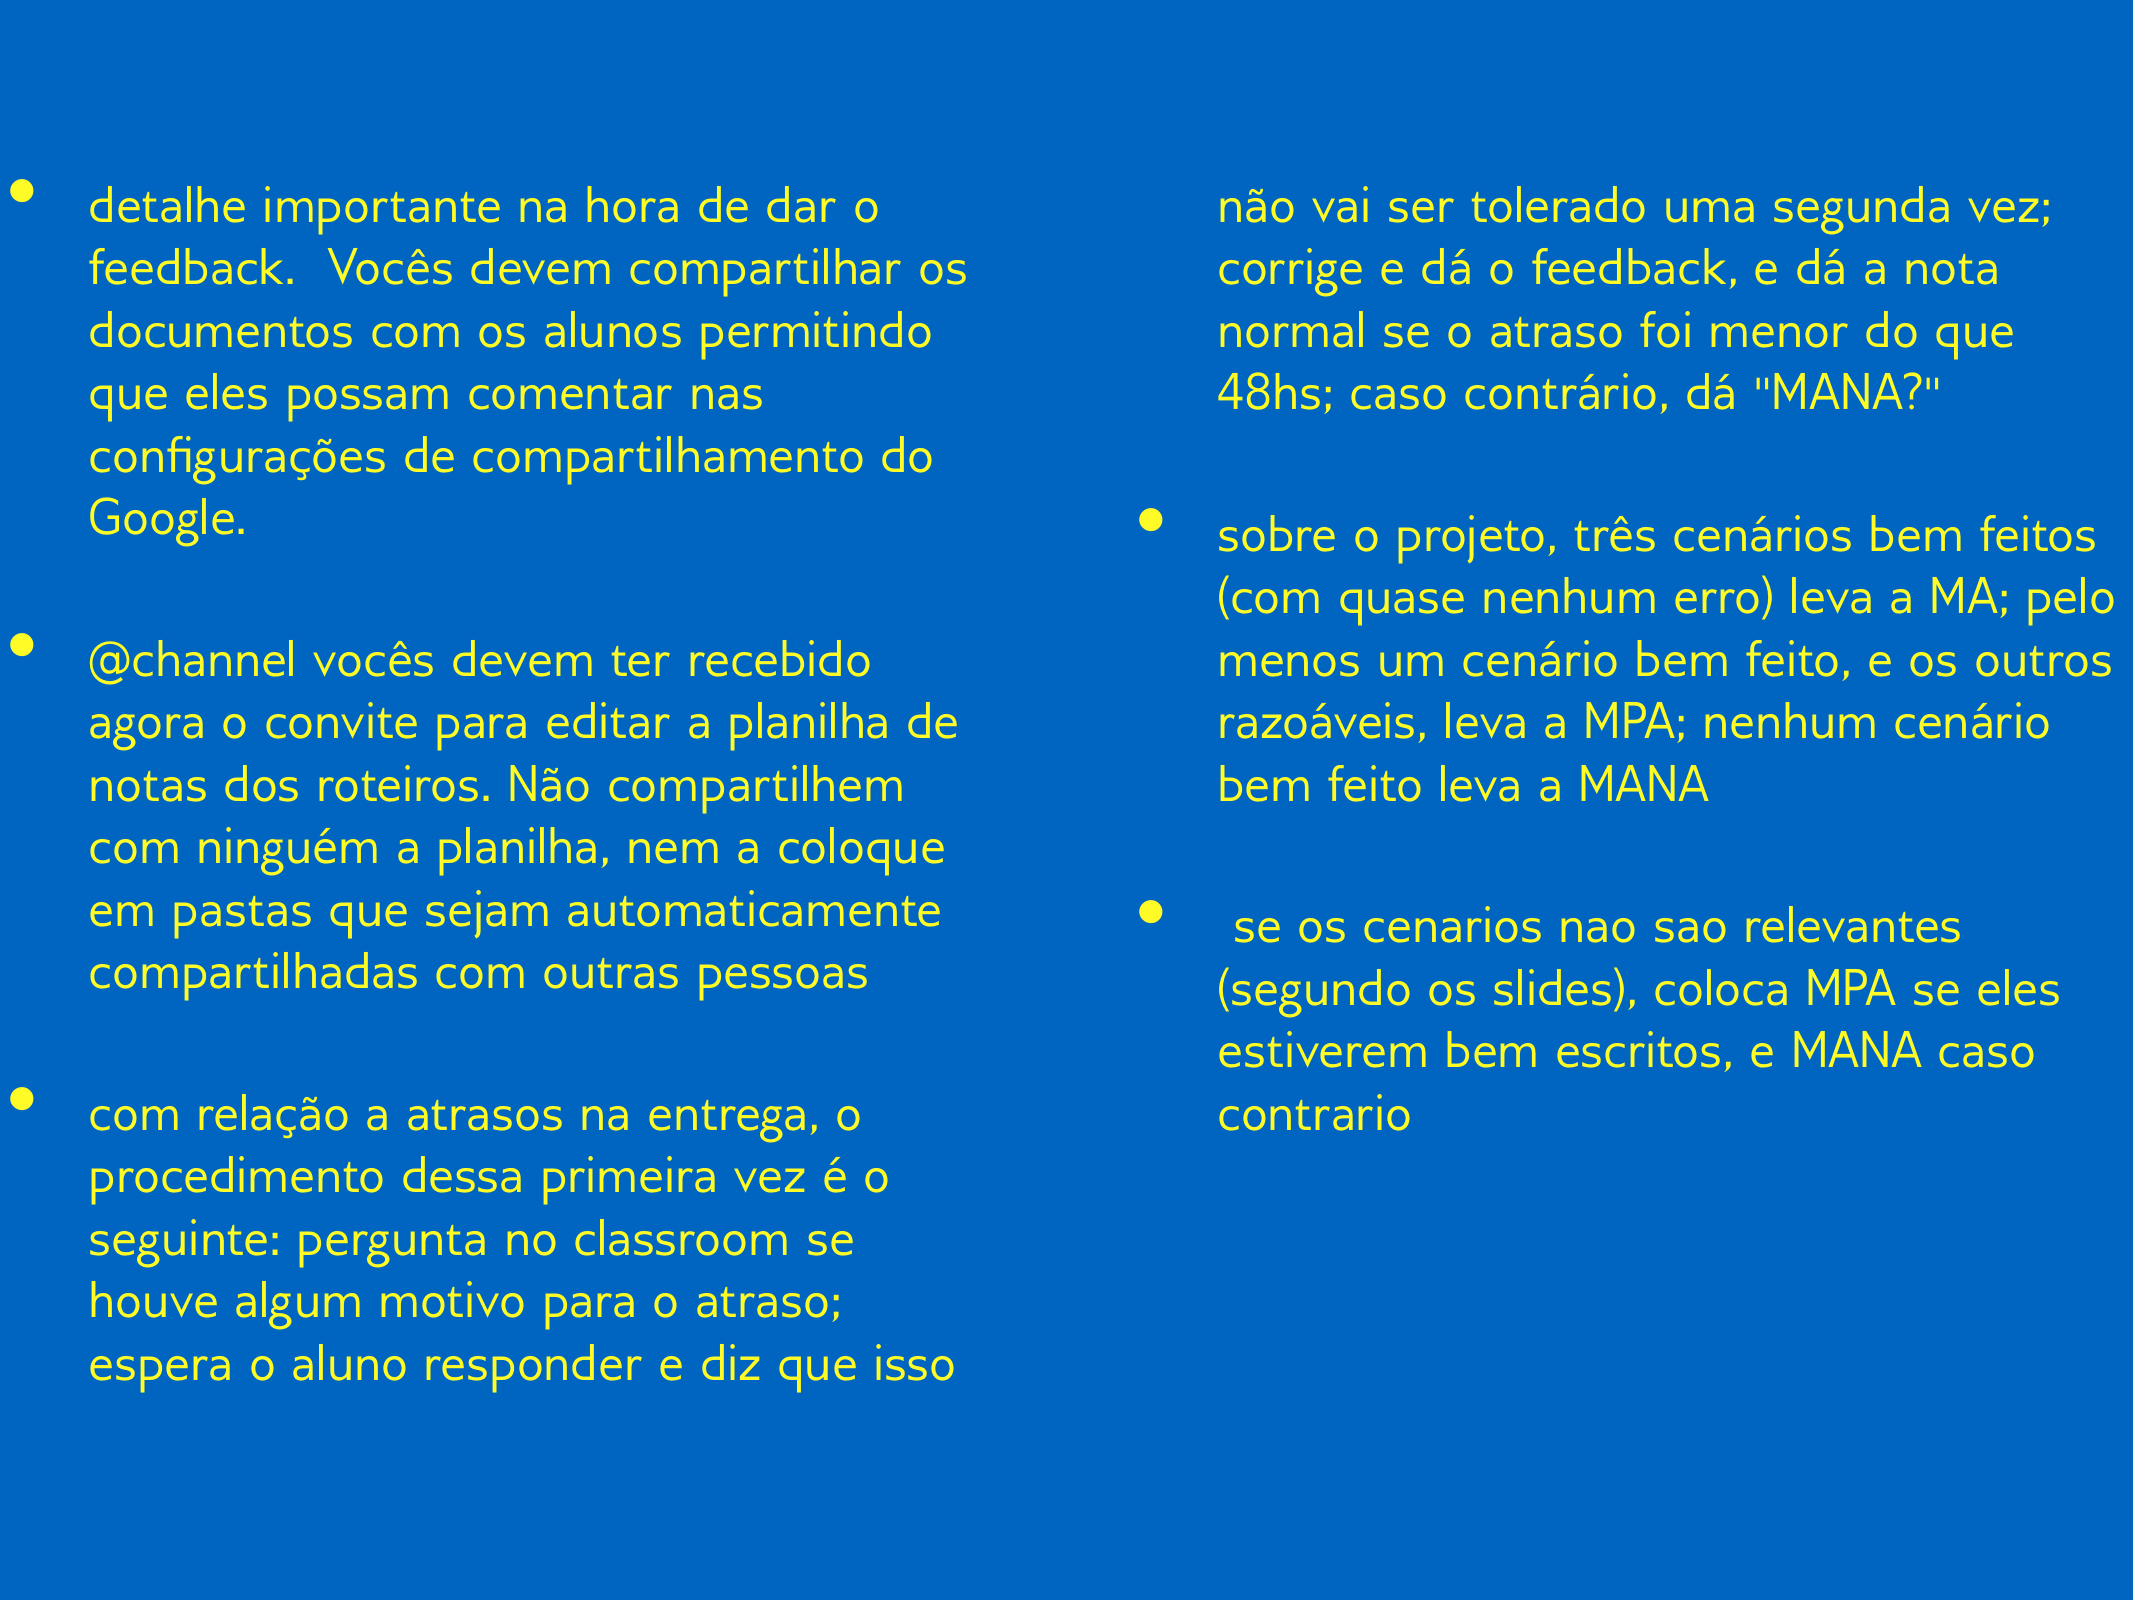

detalhe importante na hora de dar o feedback.  Vocês devem compartilhar os documentos com os alunos permitindo que eles possam comentar nas configurações de compartilhamento do Google.
@channel vocês devem ter recebido agora o convite para editar a planilha de notas dos roteiros. Não compartilhem com ninguém a planilha, nem a coloque em pastas que sejam automaticamente compartilhadas com outras pessoas
com relação a atrasos na entrega, o procedimento dessa primeira vez é o seguinte: pergunta no classroom se houve algum motivo para o atraso; espera o aluno responder e diz que isso não vai ser tolerado uma segunda vez; corrige e dá o feedback, e dá a nota normal se o atraso foi menor do que 48hs; caso contrário, dá "MANA?"
sobre o projeto, três cenários bem feitos (com quase nenhum erro) leva a MA; pelo menos um cenário bem feito, e os outros razoáveis, leva a MPA; nenhum cenário bem feito leva a MANA
 se os cenarios nao sao relevantes (segundo os slides), coloca MPA se eles estiverem bem escritos, e MANA caso contrario